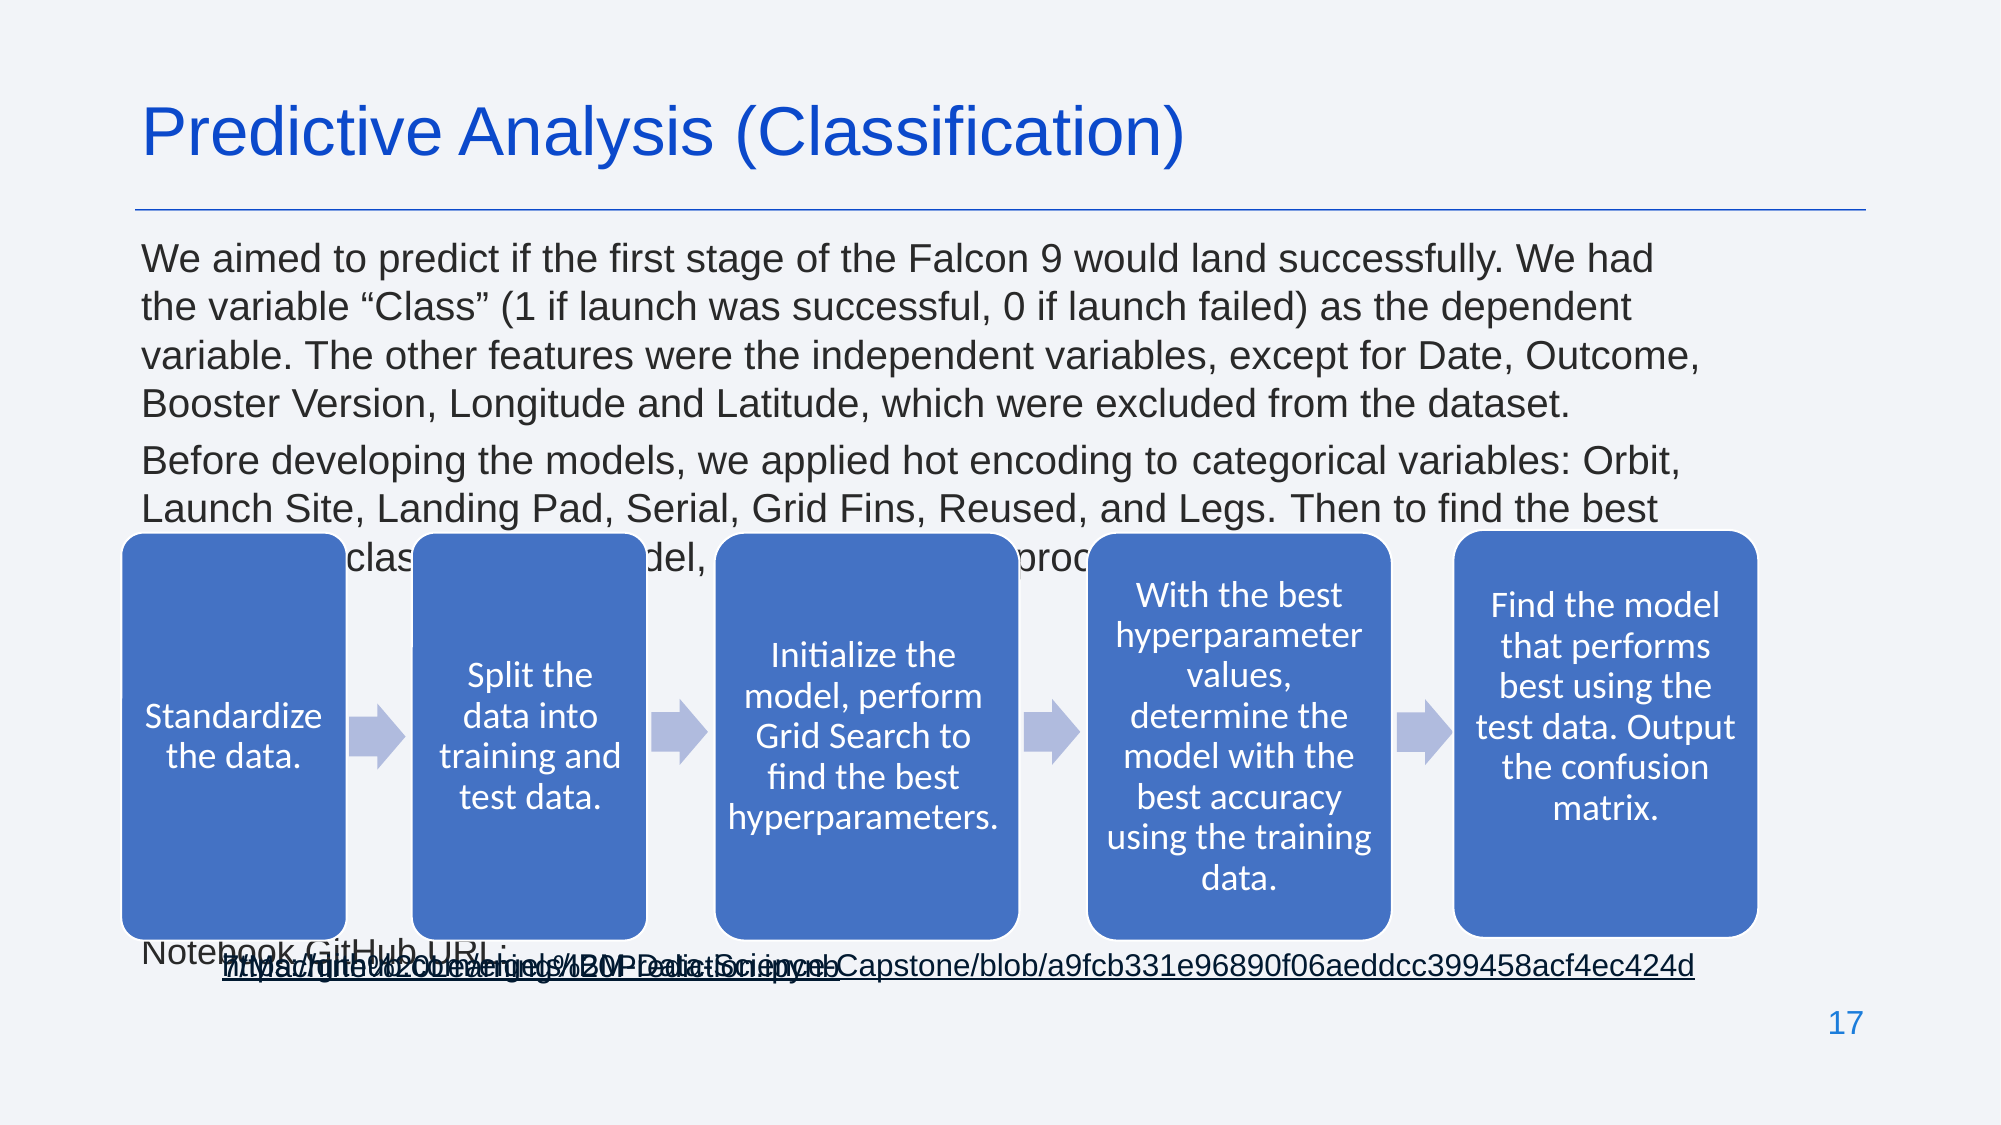

Predictive Analysis (Classification)
We aimed to predict if the first stage of the Falcon 9 would land successfully. We had the variable “Class” (1 if launch was successful, 0 if launch failed) as the dependent variable. The other features were the independent variables, except for Date, Outcome, Booster Version, Longitude and Latitude, which were excluded from the dataset.
Before developing the models, we applied hot encoding to categorical variables: Orbit, Launch Site, Landing Pad, Serial, Grid Fins, Reused, and Legs. Then to find the best performing classification model, we followed this process:

Notebook GitHub URL:
https://github.com/elgels/IBM-Data-Science-Capstone/blob/a9fcb331e96890f06aeddcc399458acf4ec424d7/Machine%20Learning%20Prediction.ipynb

Find the model that performs best using the test data. Output the confusion matrix.

Standardize the data.

Split the data into training and test data.

Initialize the model, perform Grid Search to find the best hyperparameters.

With the best hyperparameter values, determine the model with the best accuracy using the training data.

17